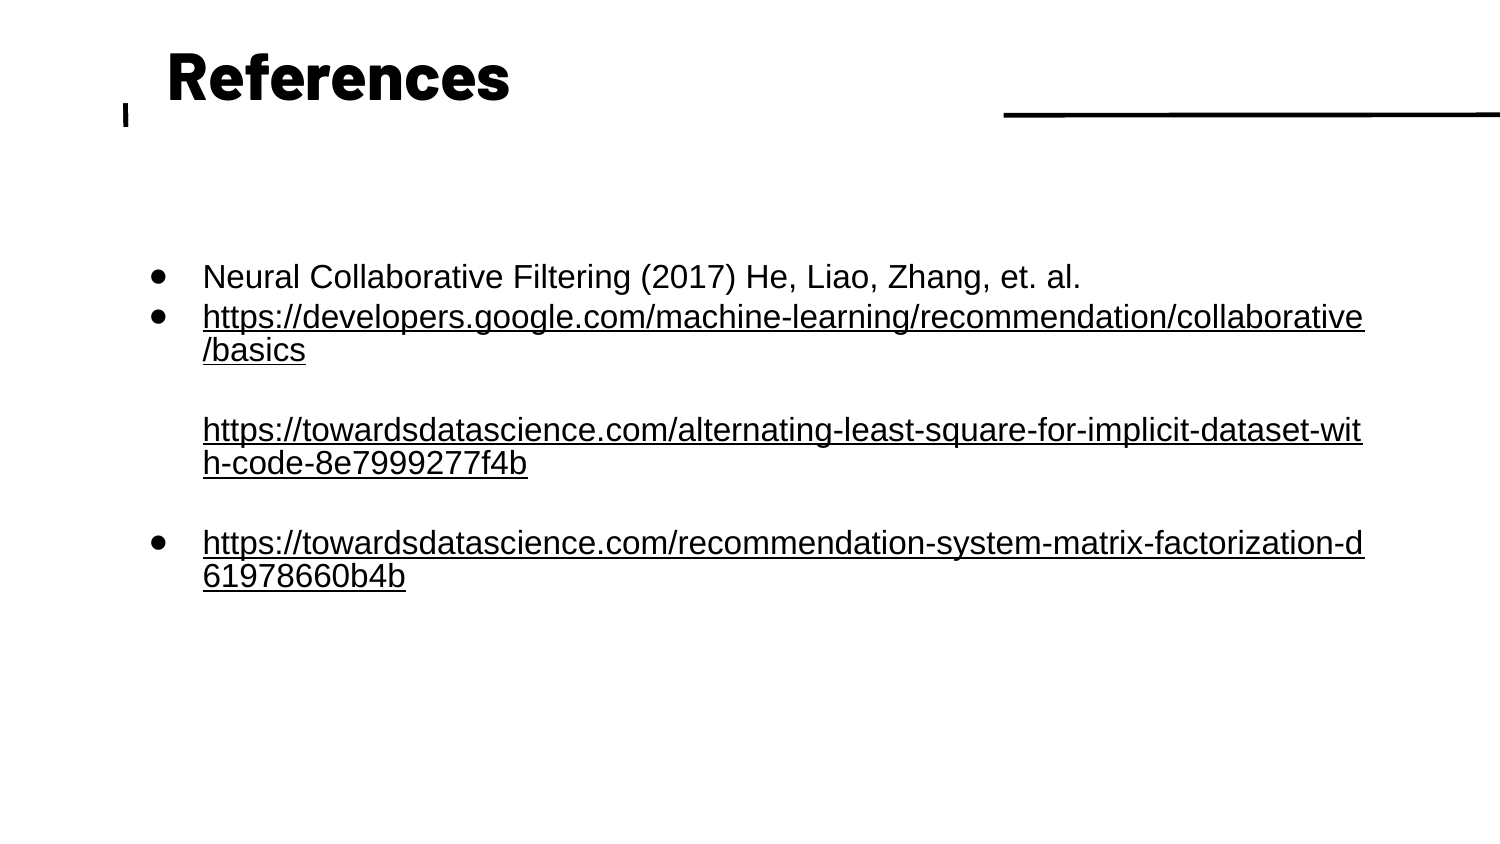

# References
Neural Collaborative Filtering (2017) He, Liao, Zhang, et. al.
https://developers.google.com/machine-learning/recommendation/collaborative/basics
https://towardsdatascience.com/alternating-least-square-for-implicit-dataset-with-code-8e7999277f4b
https://towardsdatascience.com/recommendation-system-matrix-factorization-d61978660b4b